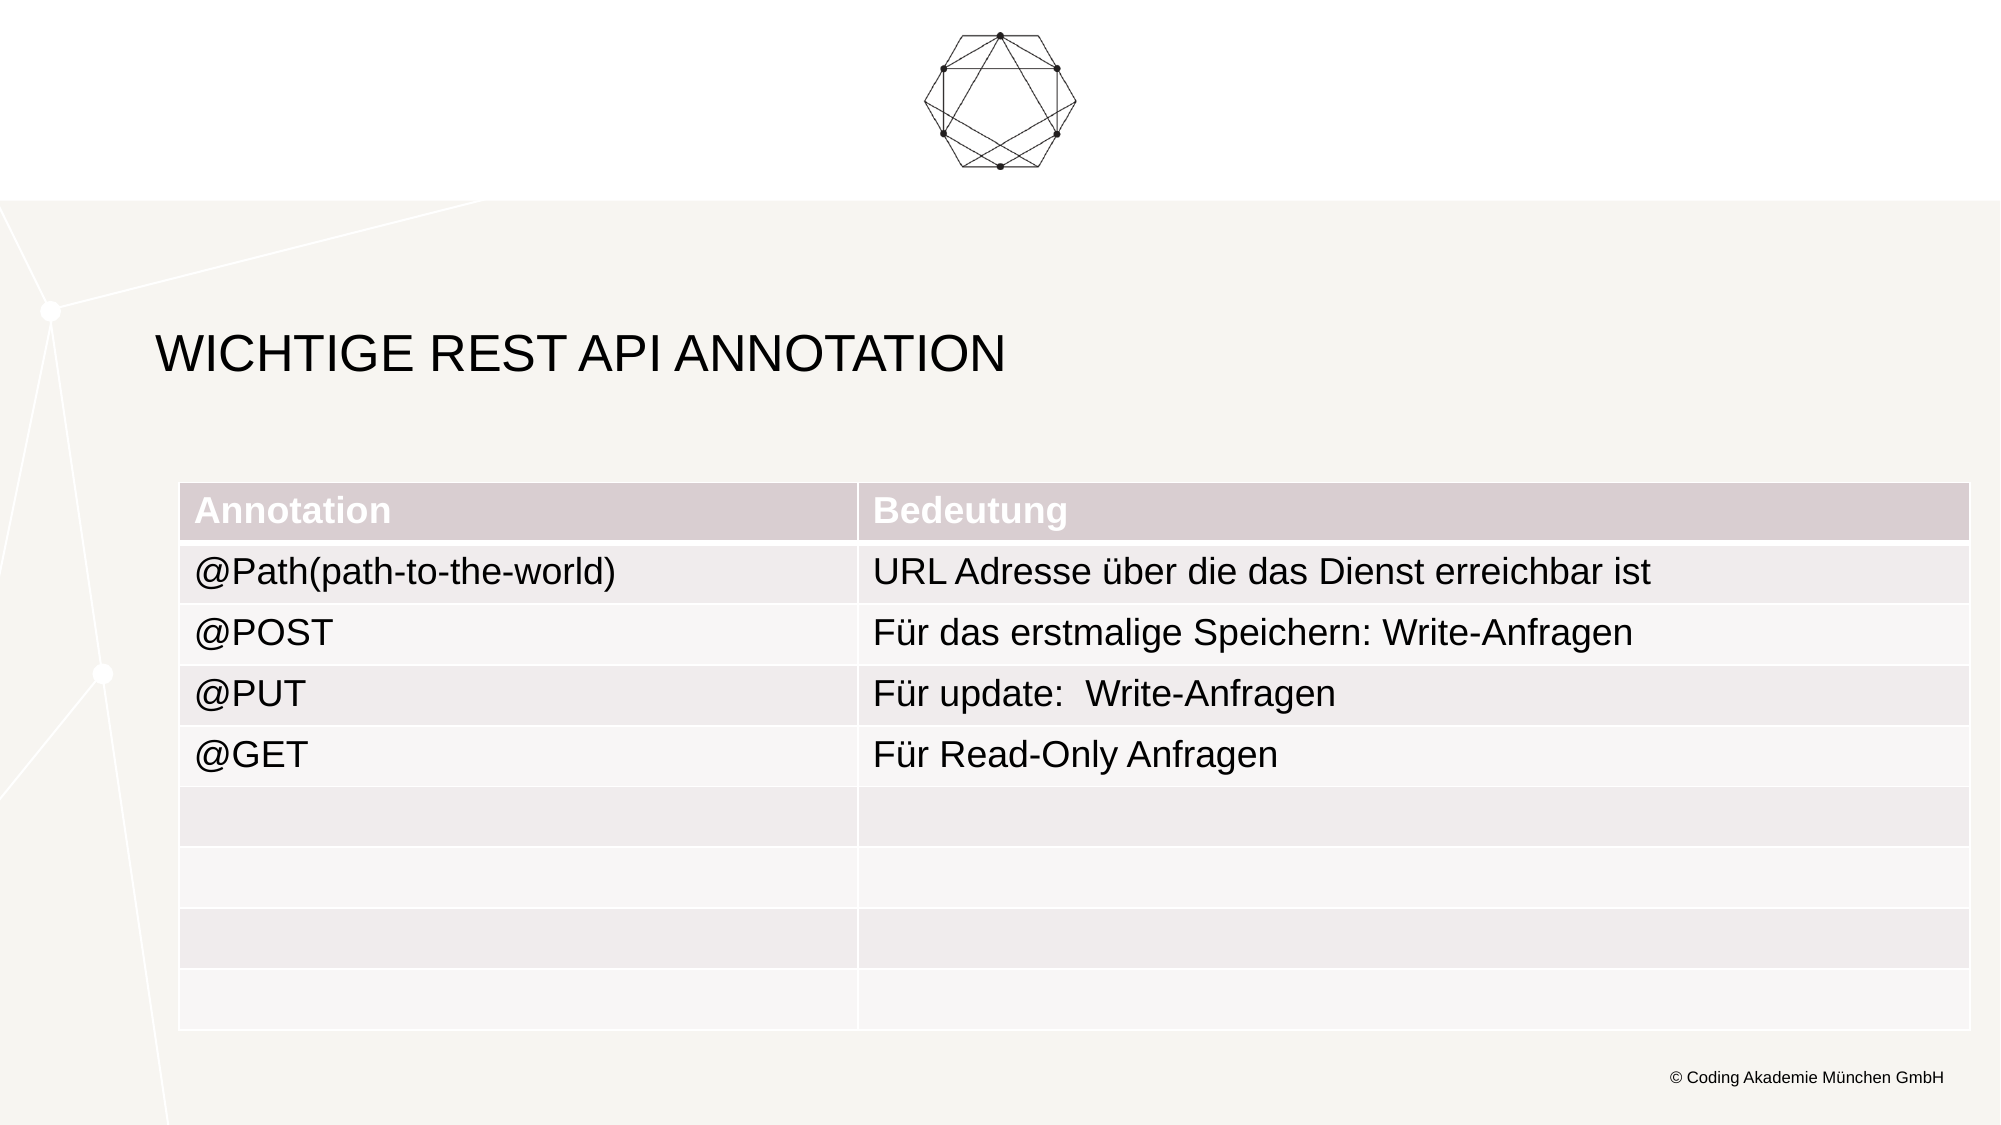

# Wichtige REST API Annotation
| Annotation | Bedeutung |
| --- | --- |
| @Path(path-to-the-world) | URL Adresse über die das Dienst erreichbar ist |
| @POST | Für das erstmalige Speichern: Write-Anfragen |
| @PUT | Für update: Write-Anfragen |
| @GET | Für Read-Only Anfragen |
|  |  |
|  |  |
|  |  |
|  |  |
© Coding Akademie München GmbH